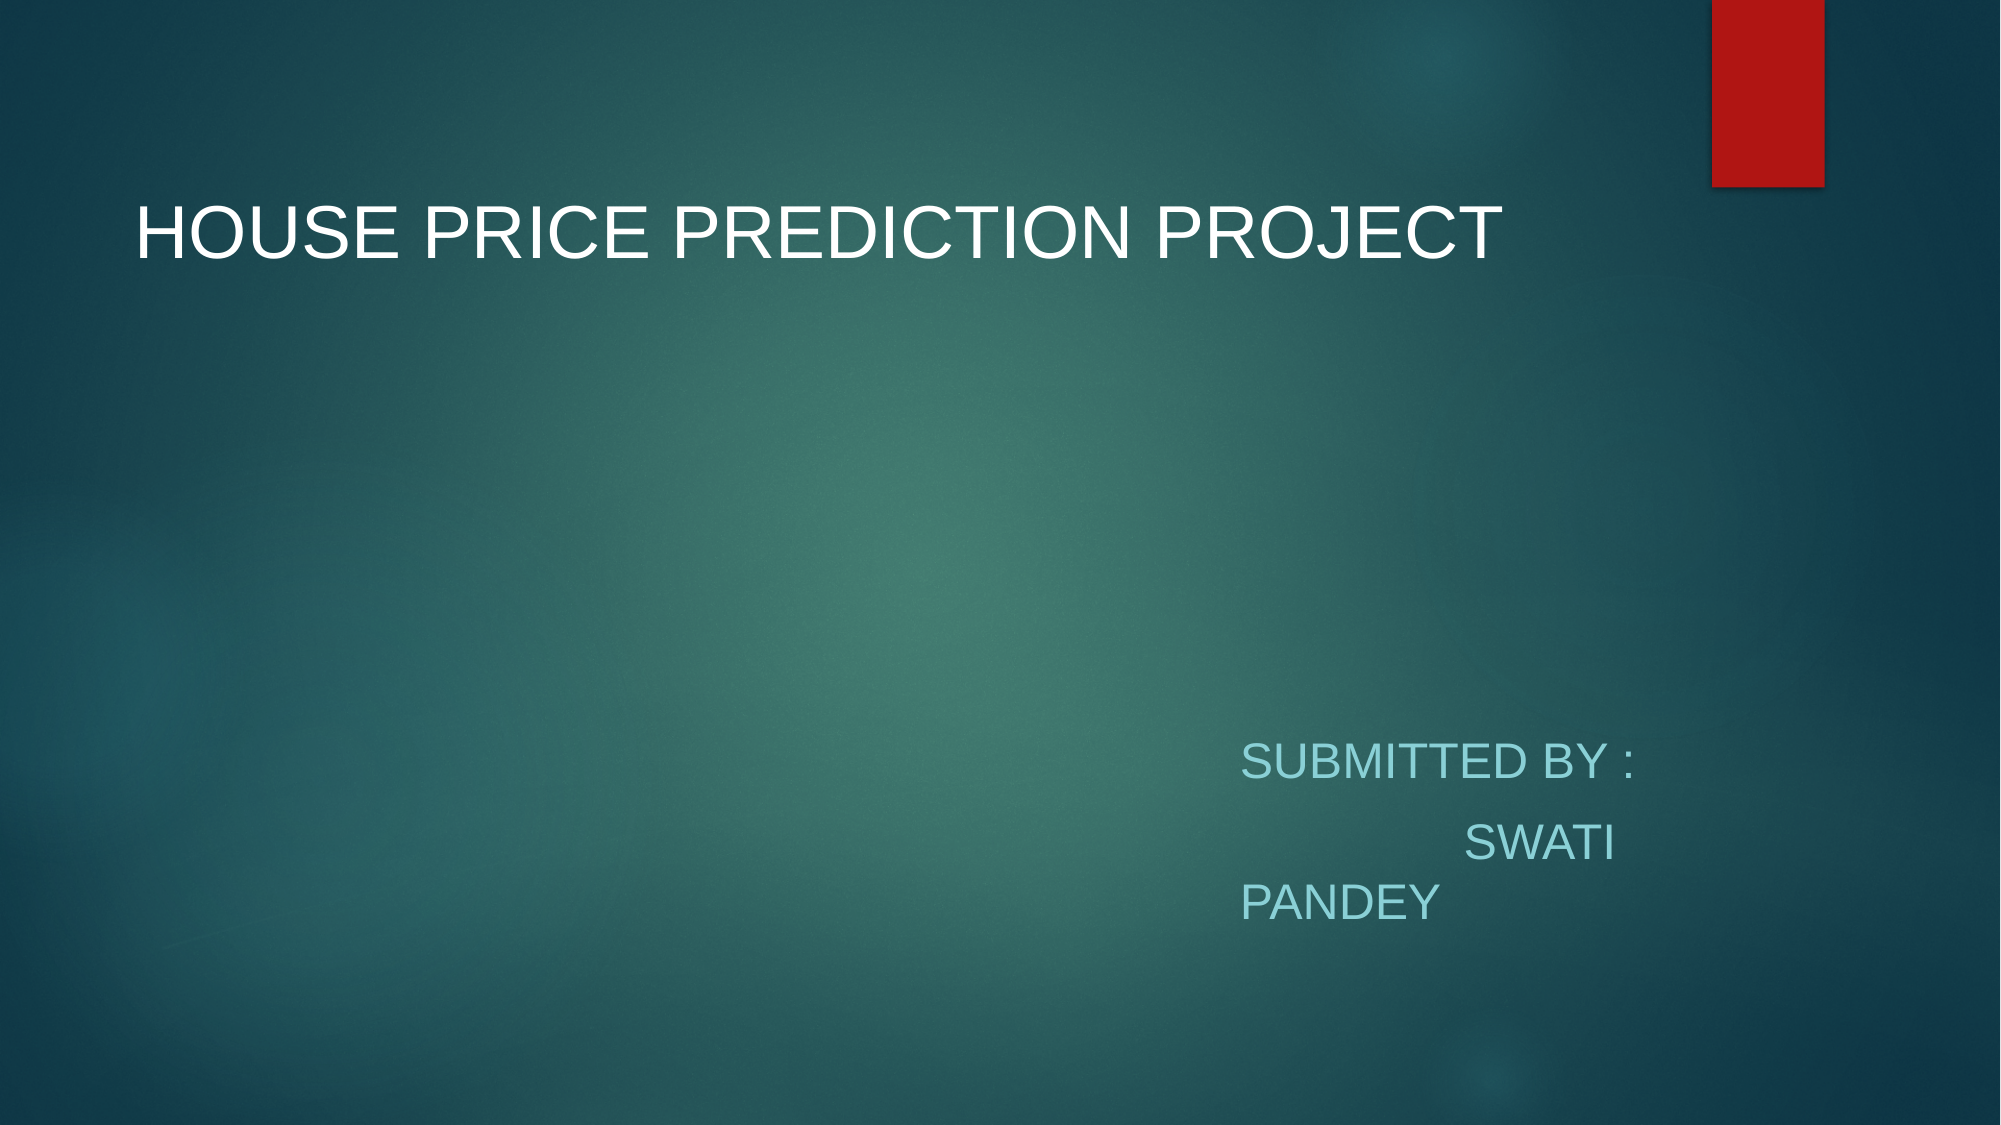

# HOUSE PRICE PREDICTION PROJECT
SUBMITTED BY :
                Swati Pandey